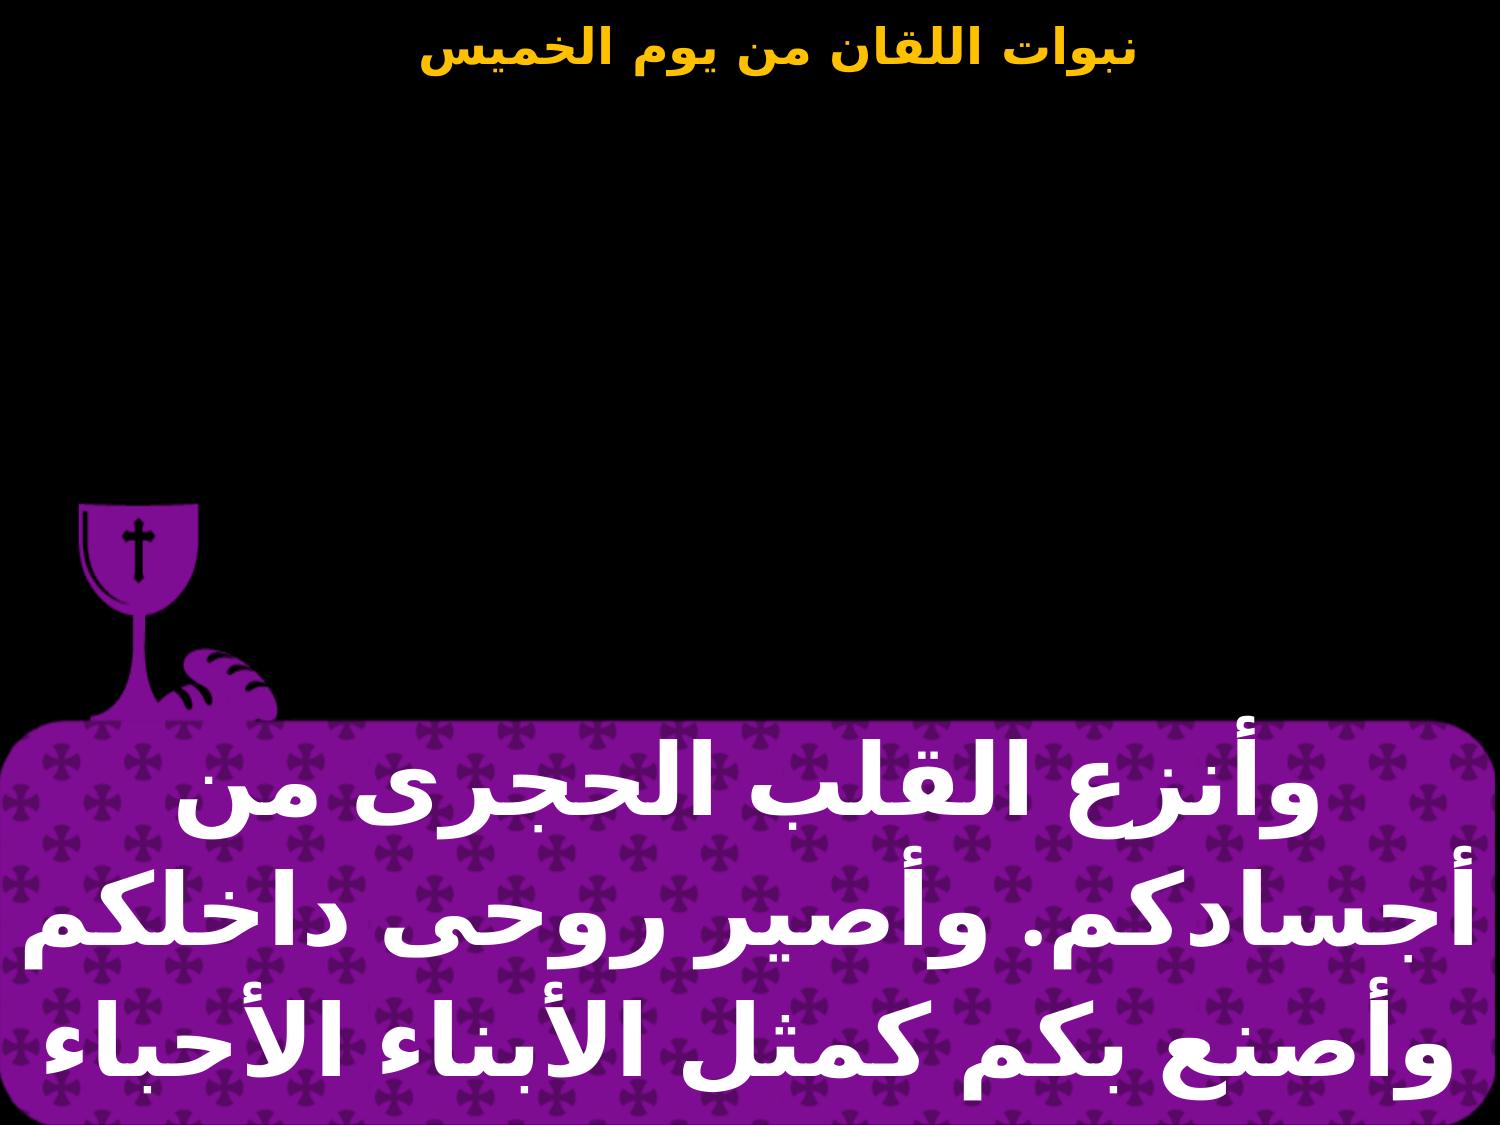

| وأنزع القلب الحجرى من أجسادكم. وأصير روحى داخلكم وأصنع بكم كمثل الأبناء الأحباء |
| --- |